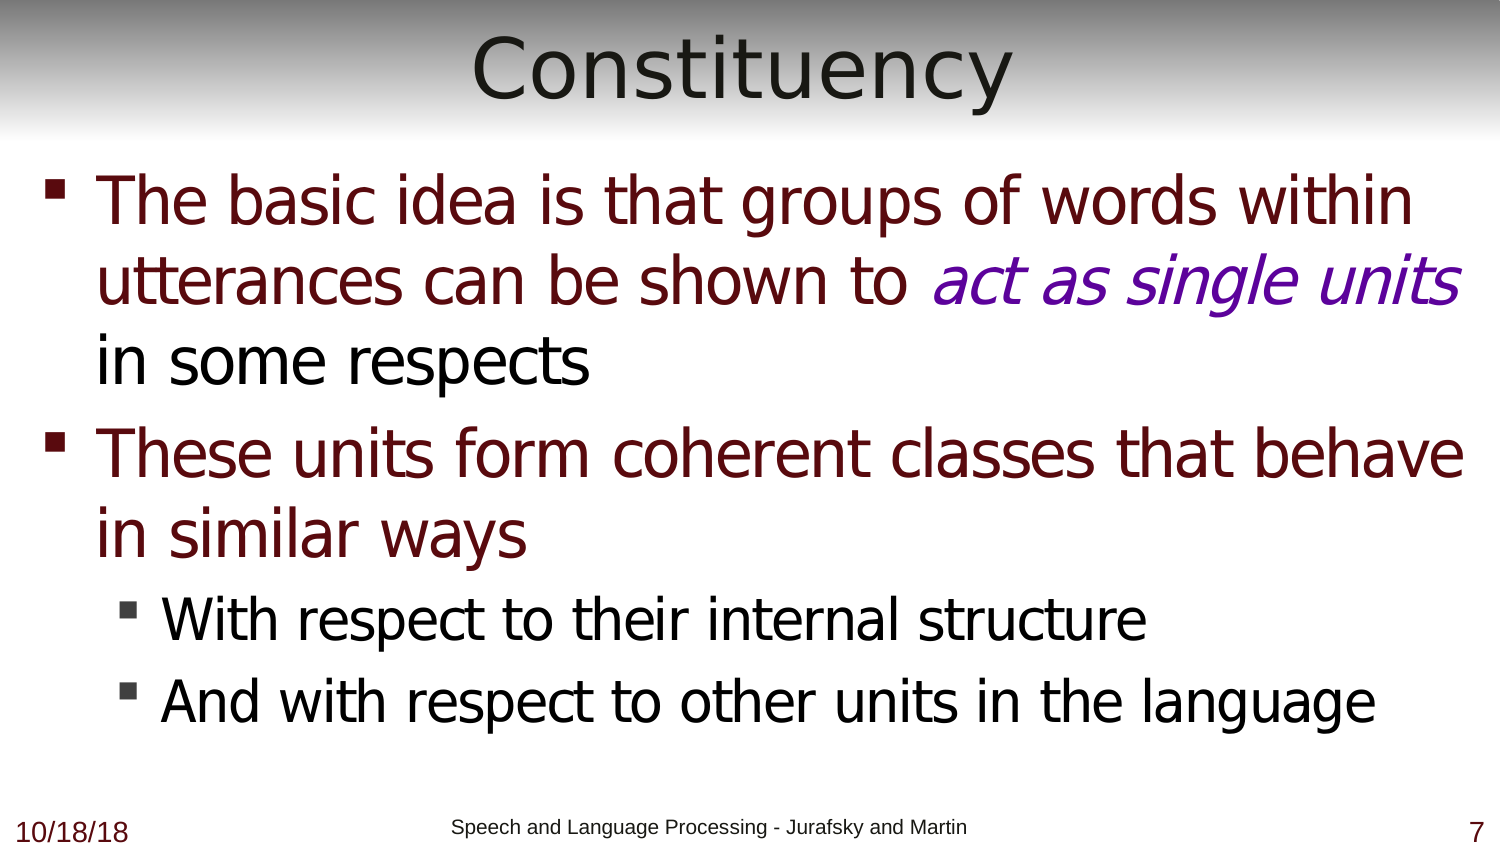

# Constituency
The basic idea is that groups of words within utterances can be shown to act as single units in some respects
These units form coherent classes that behave in similar ways
With respect to their internal structure
And with respect to other units in the language
10/18/18
                                         Speech and Language Processing - Jurafsky and Martin
7